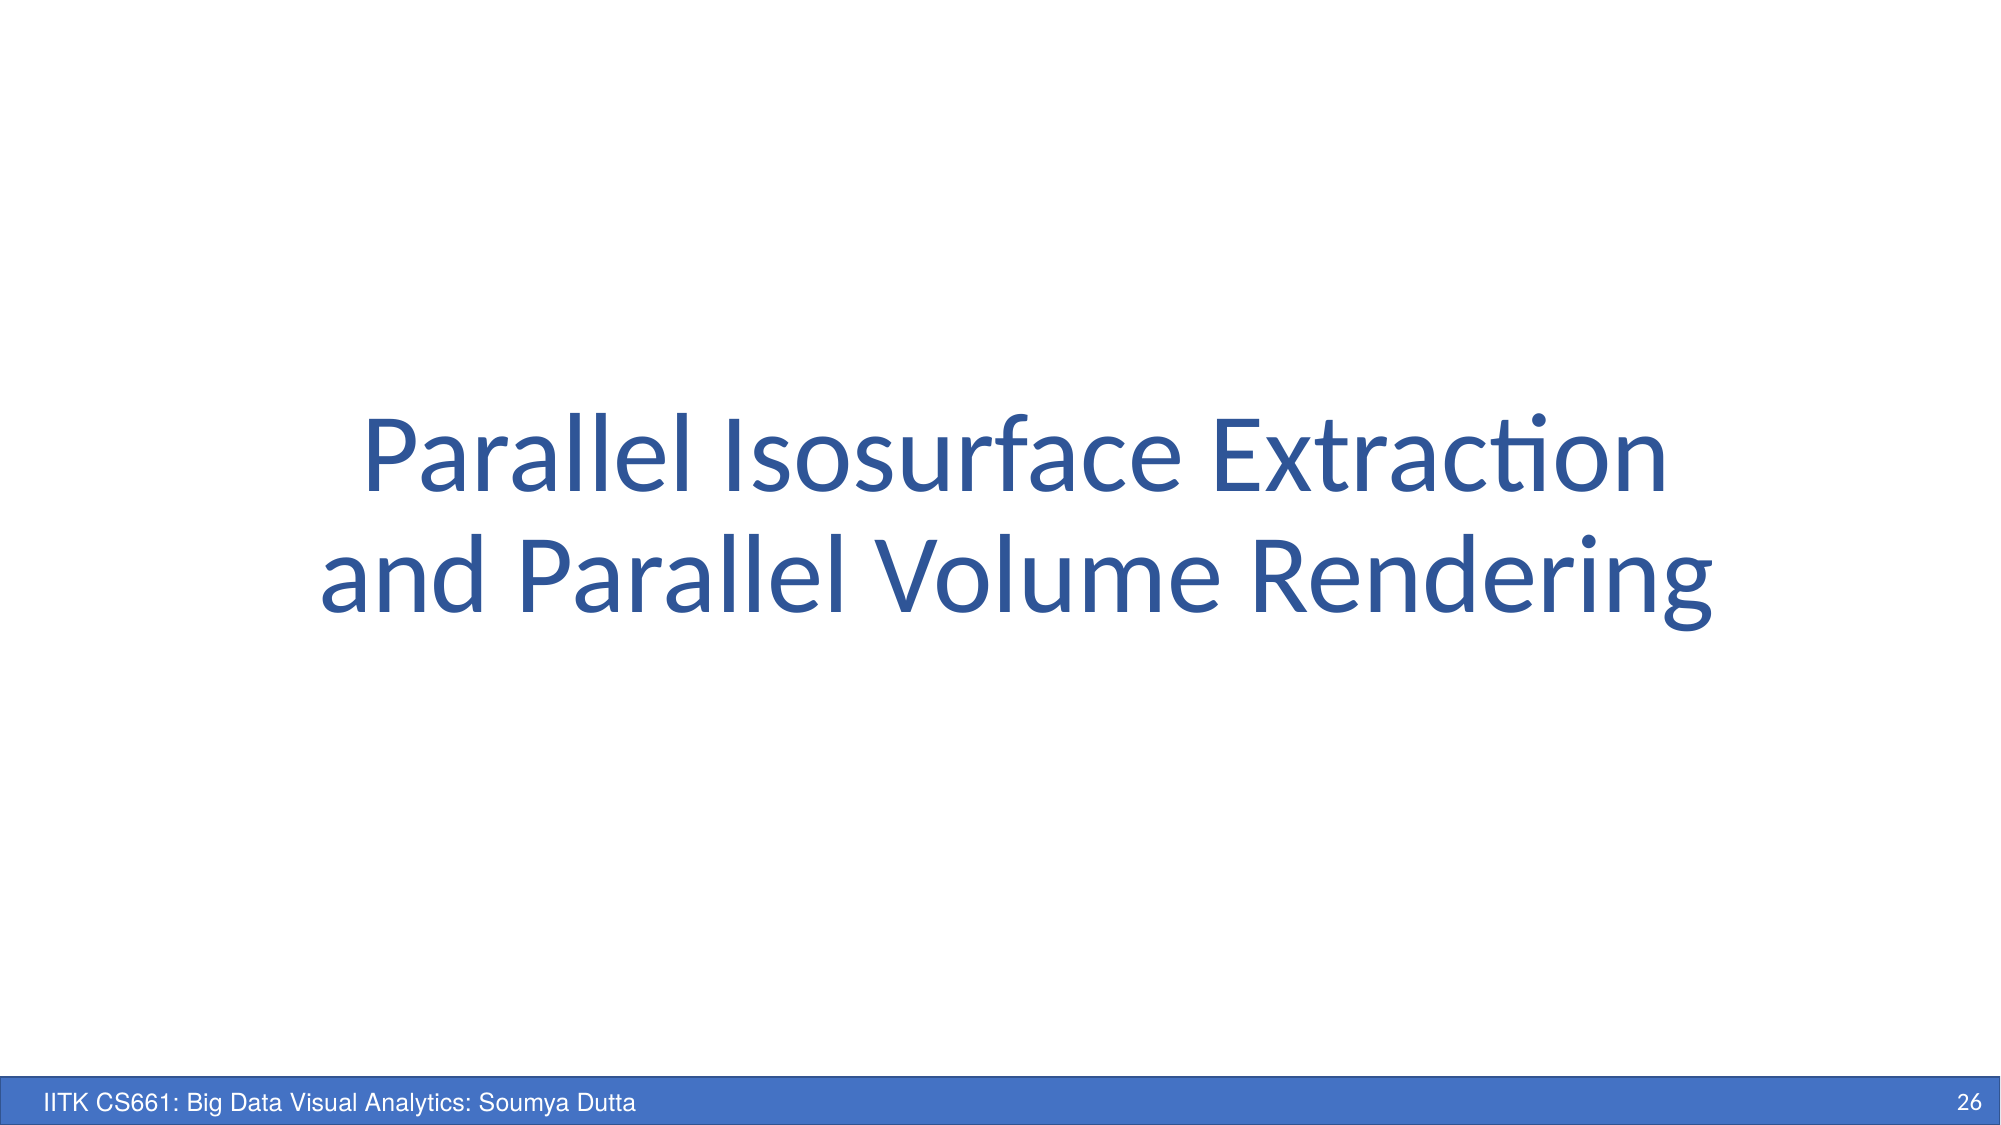

# Parallel Isosurface Extraction and Parallel Volume Rendering